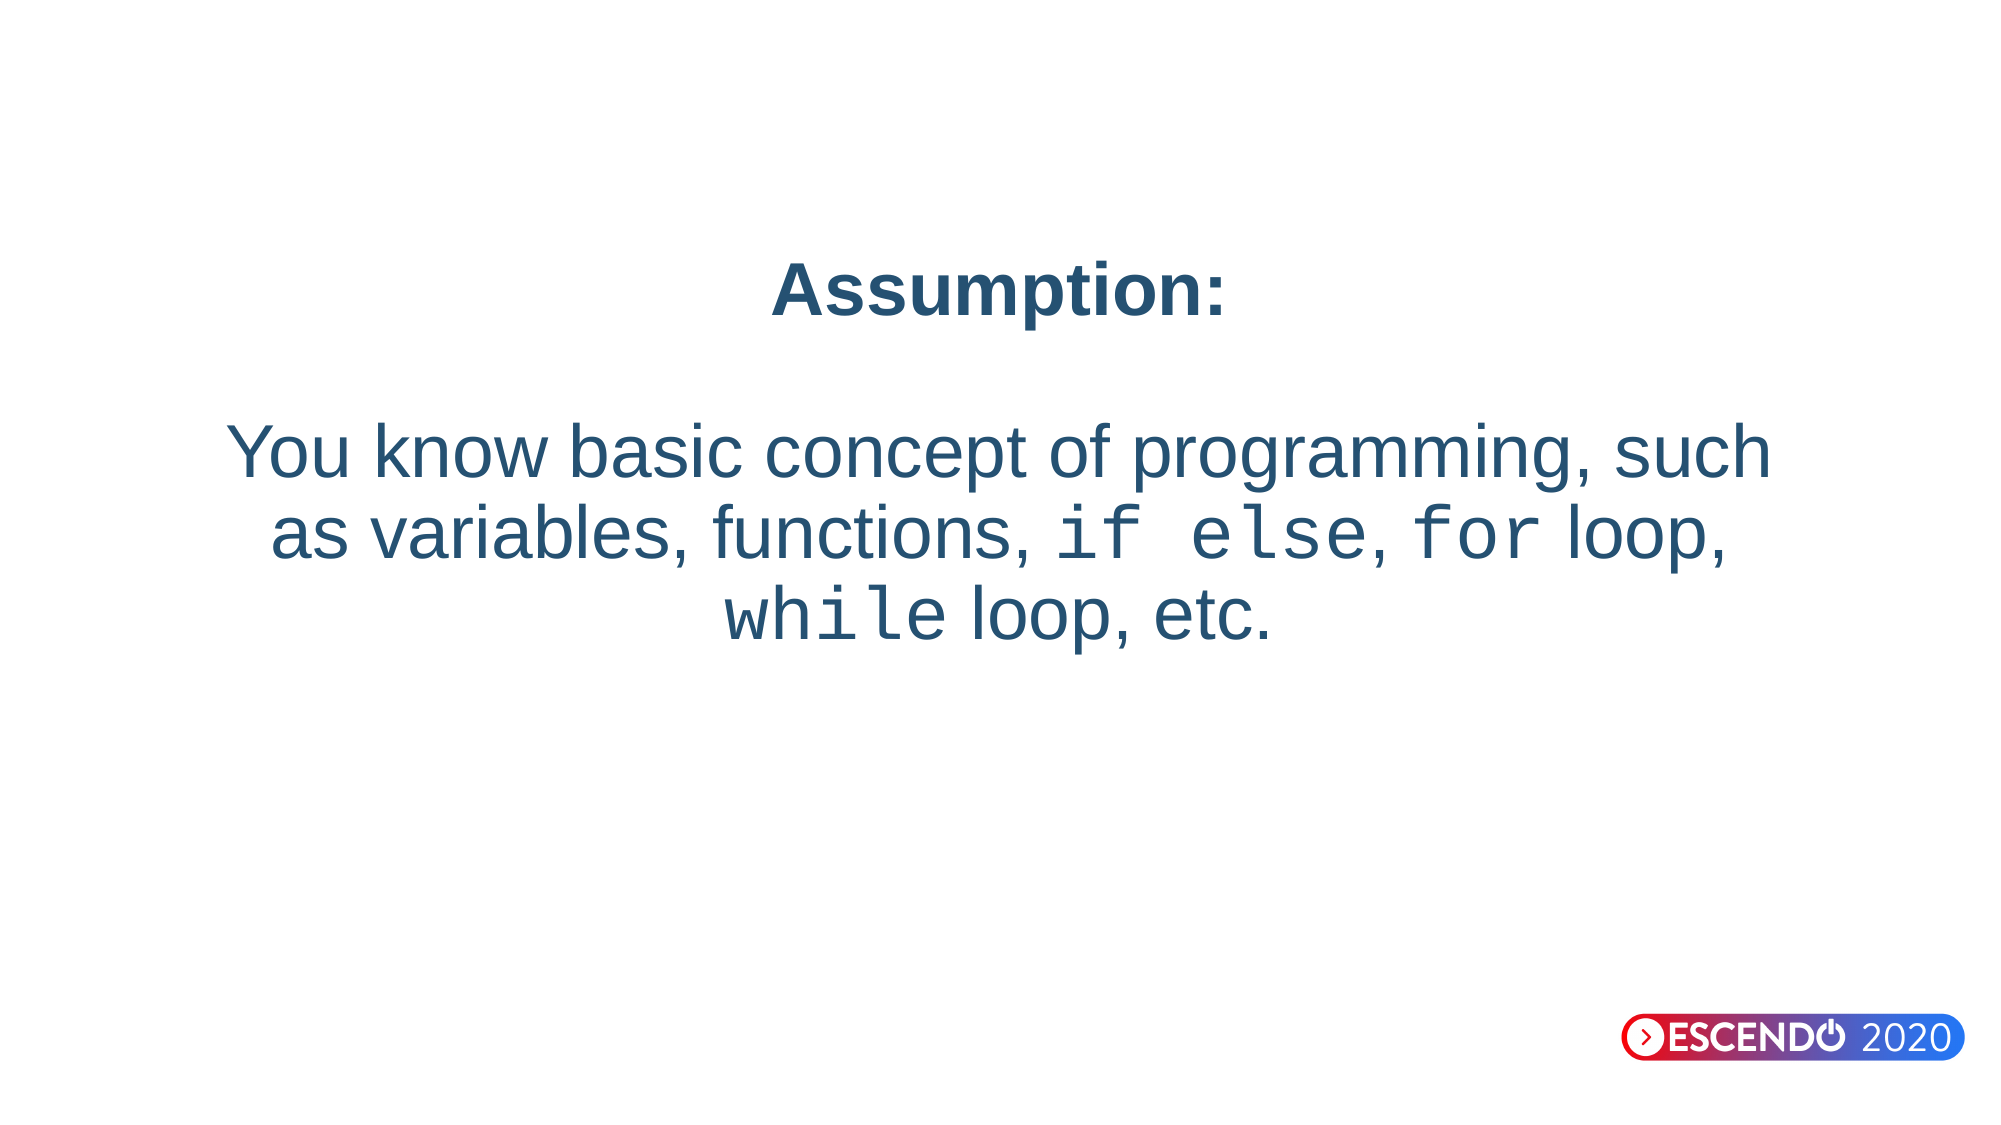

# Assumption: You know basic concept of programming, such as variables, functions, if else, for loop, while loop, etc.